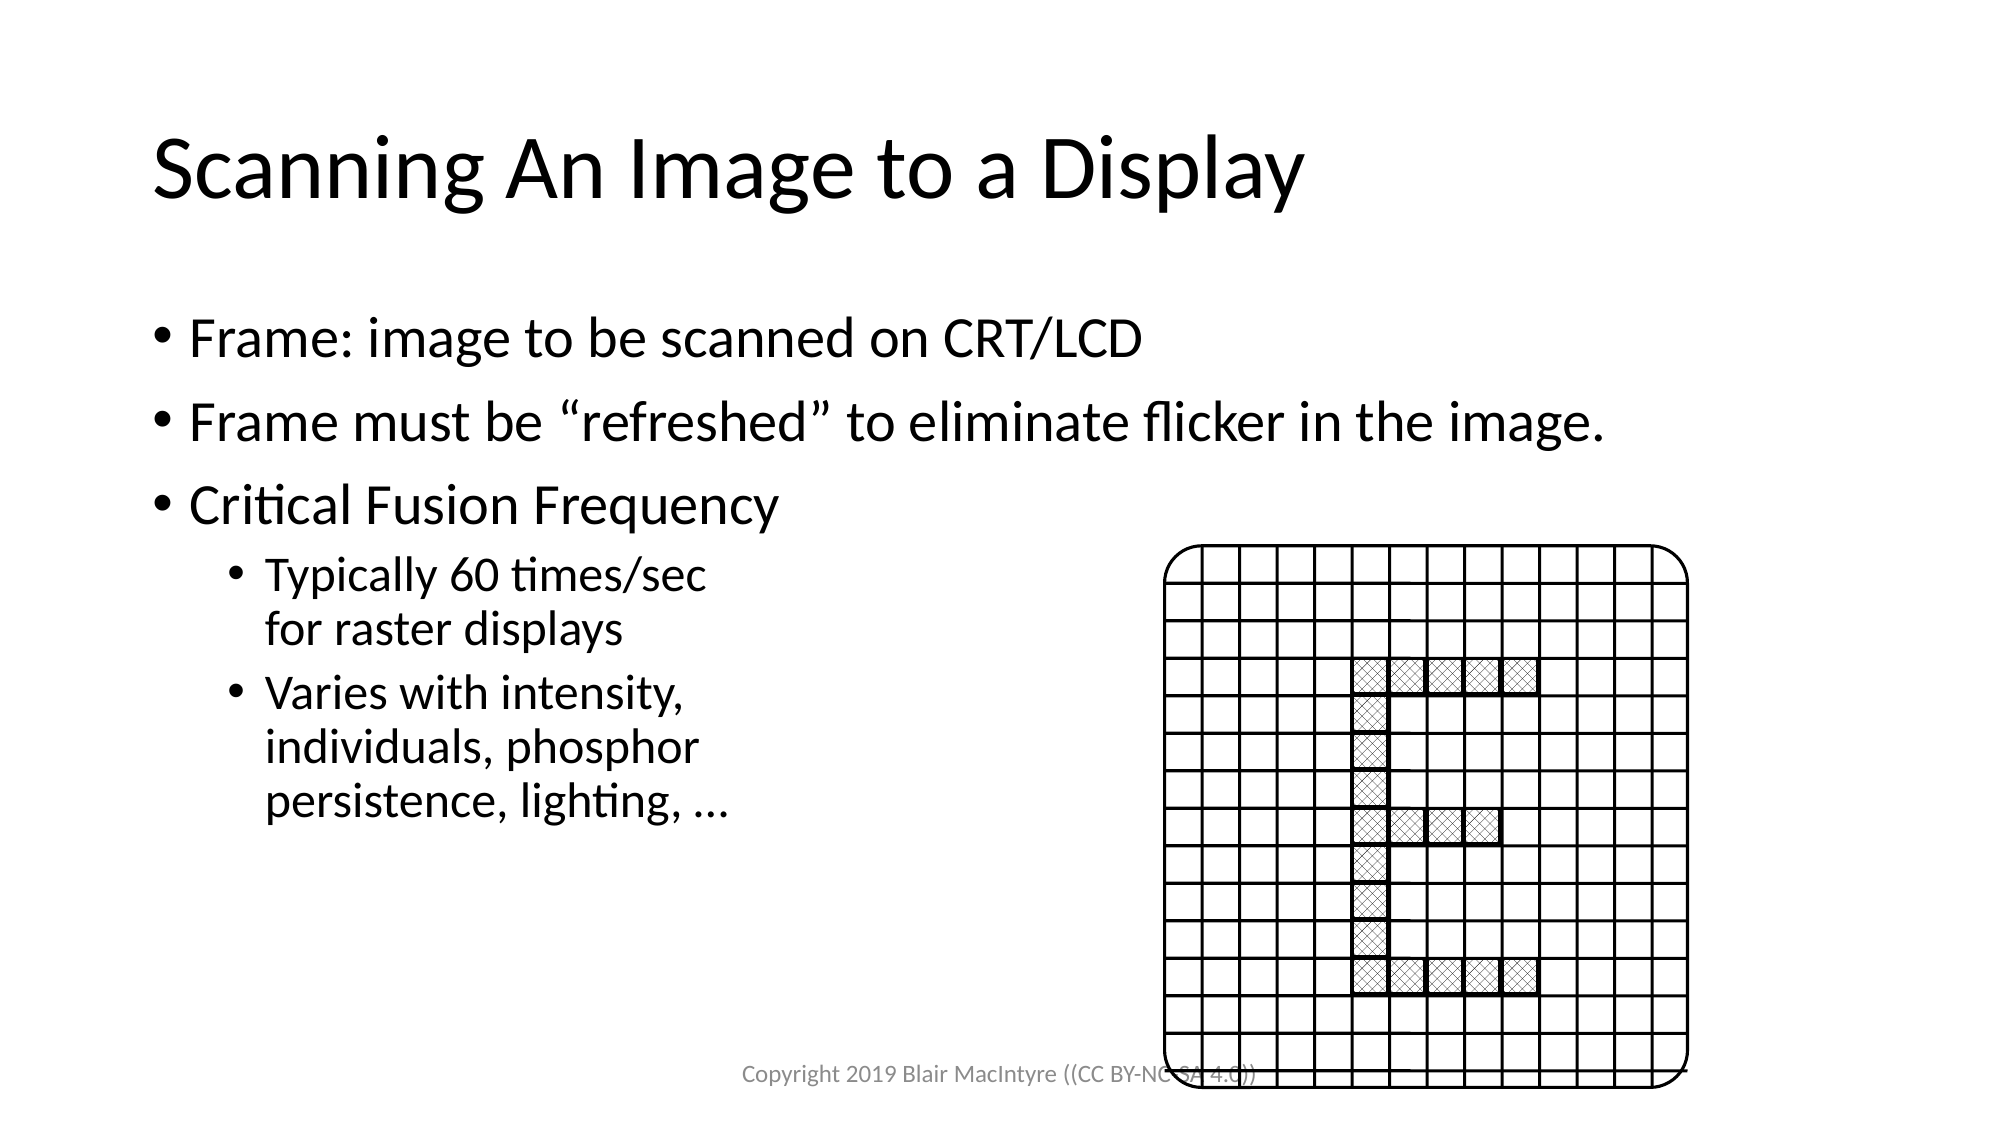

# Scanning An Image to a Display
Frame: image to be scanned on CRT/LCD
Frame must be “refreshed” to eliminate flicker in the image.
Critical Fusion Frequency
Typically 60 times/sec
for raster displays
Varies with intensity,
individuals, phosphor
persistence, lighting, …

Copyright 2019 Blair MacIntyre ((CC BY-NC-SA 4.0))